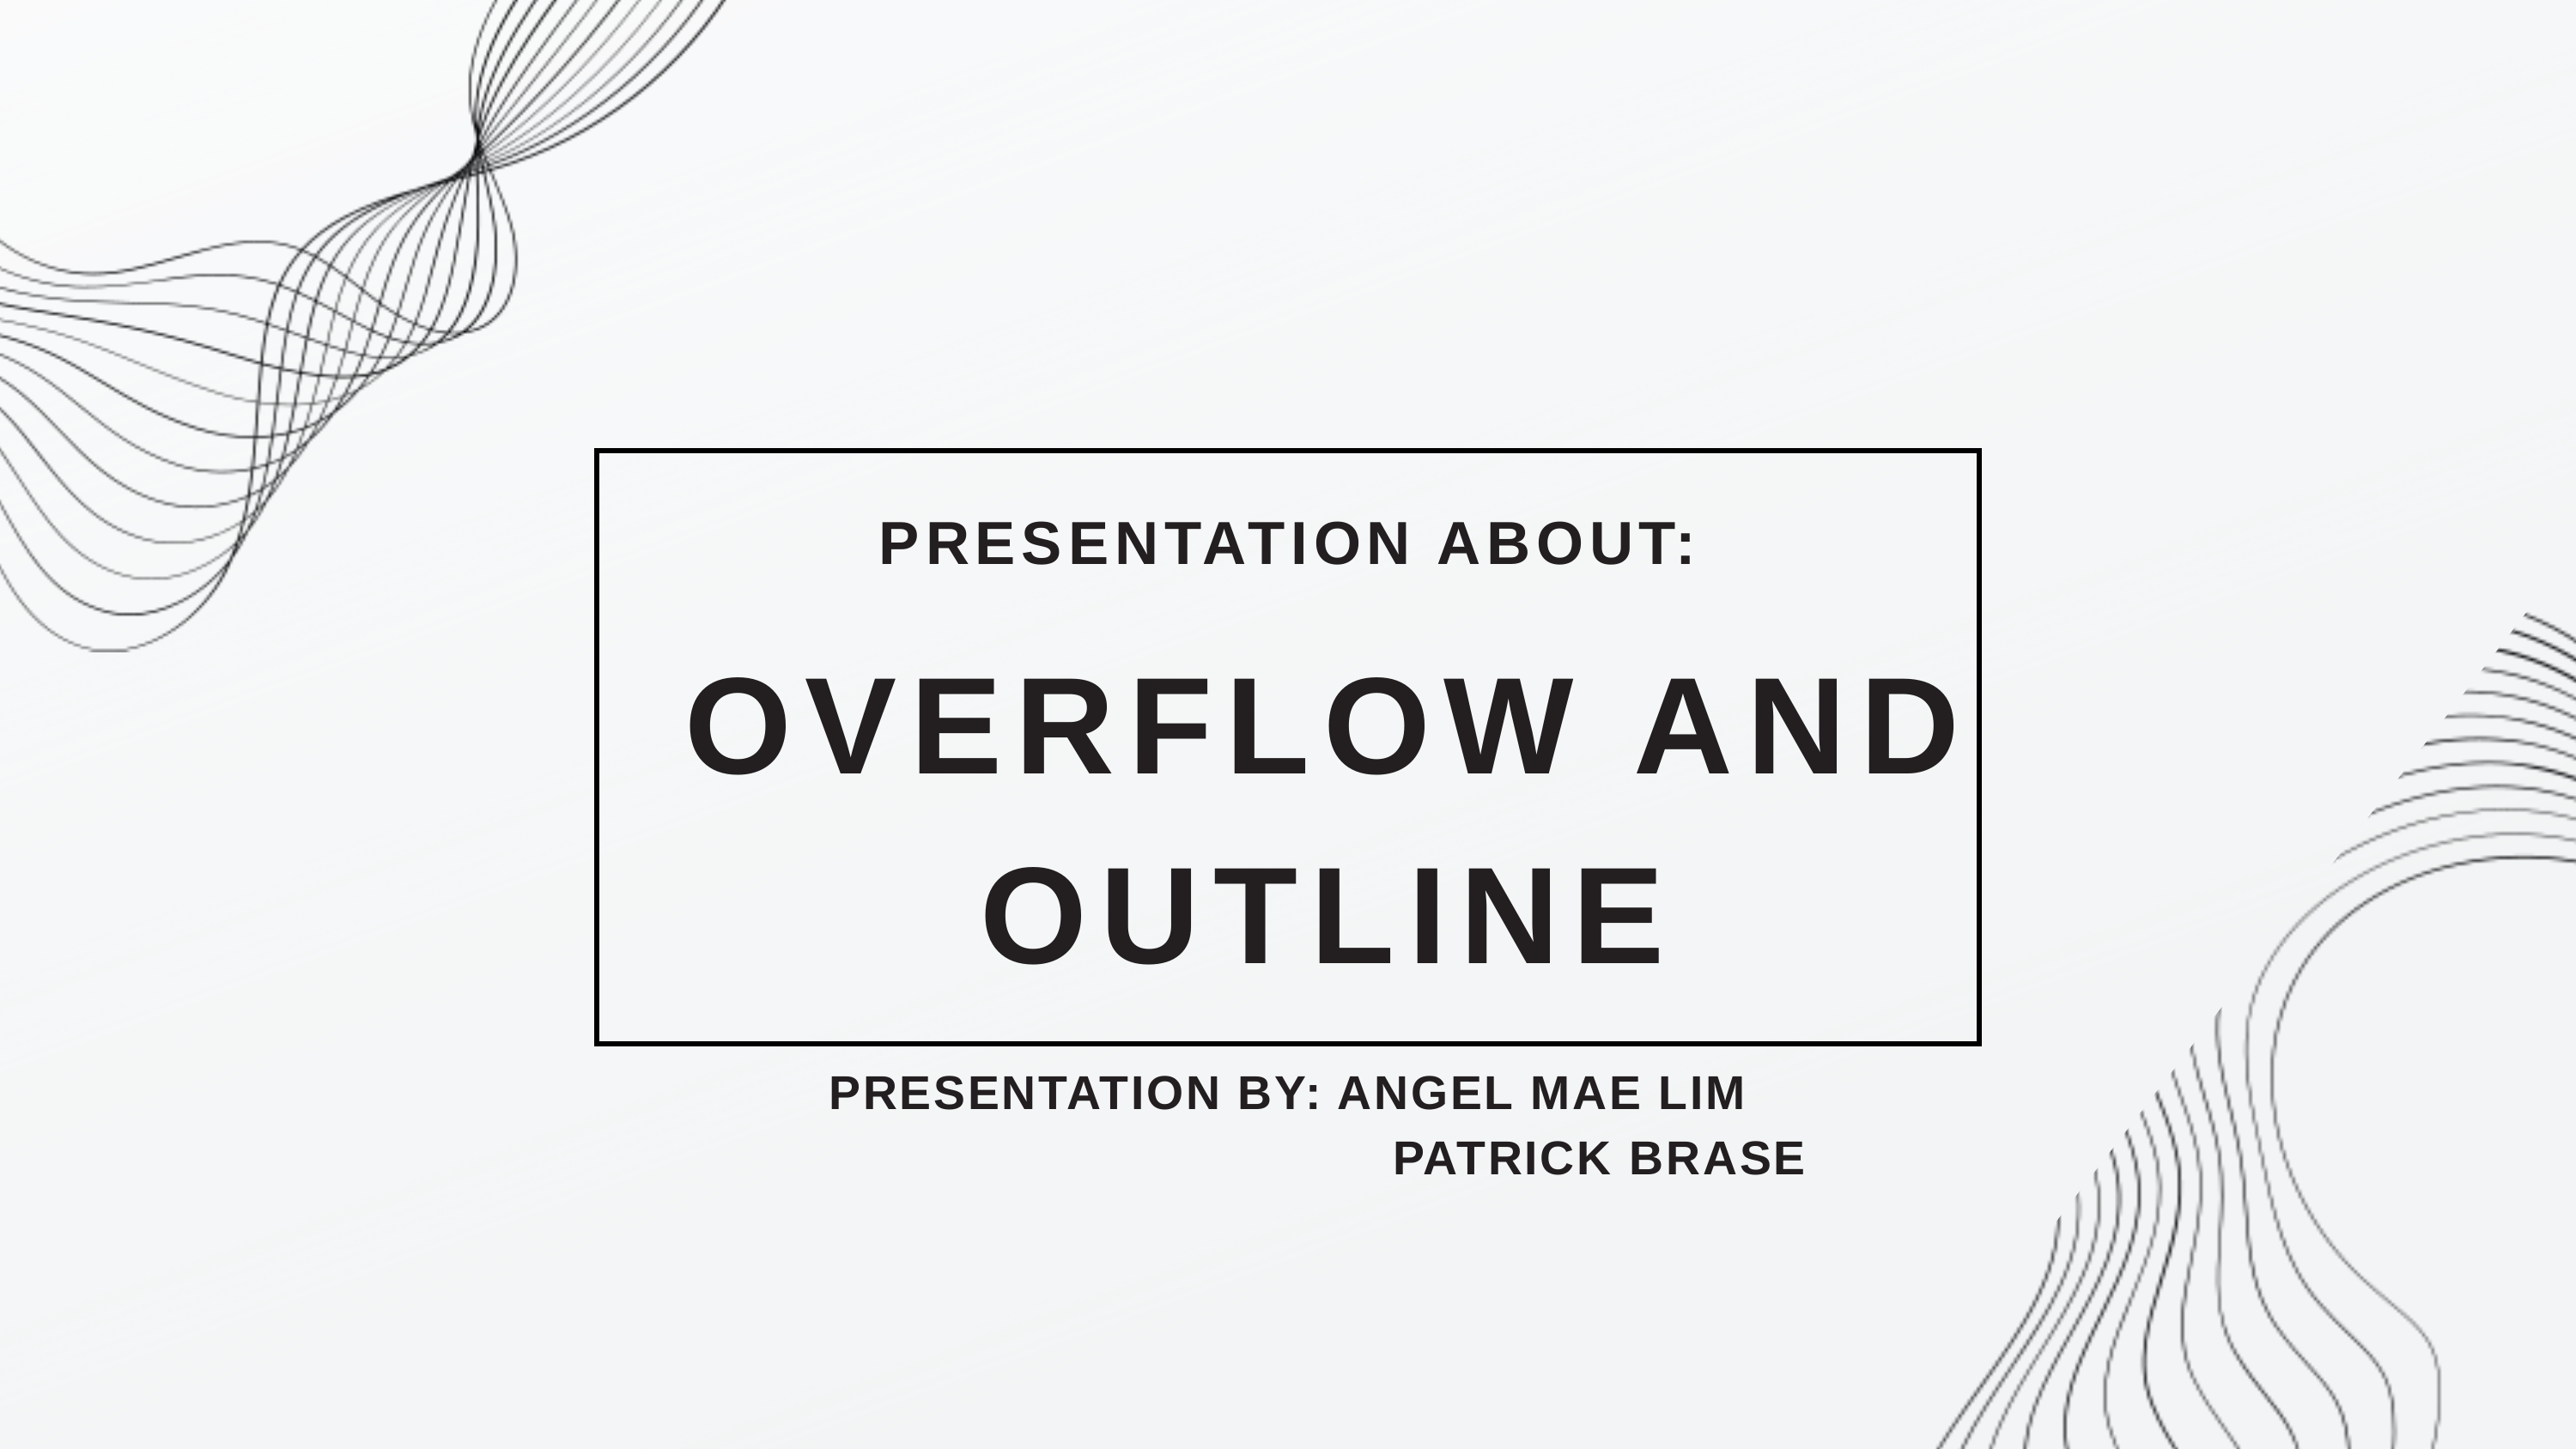

PRESENTATION ABOUT:
OVERFLOW AND
OUTLINE

PRESENTATION BY: ANGEL MAE LIM
                                        PATRICK BRASE